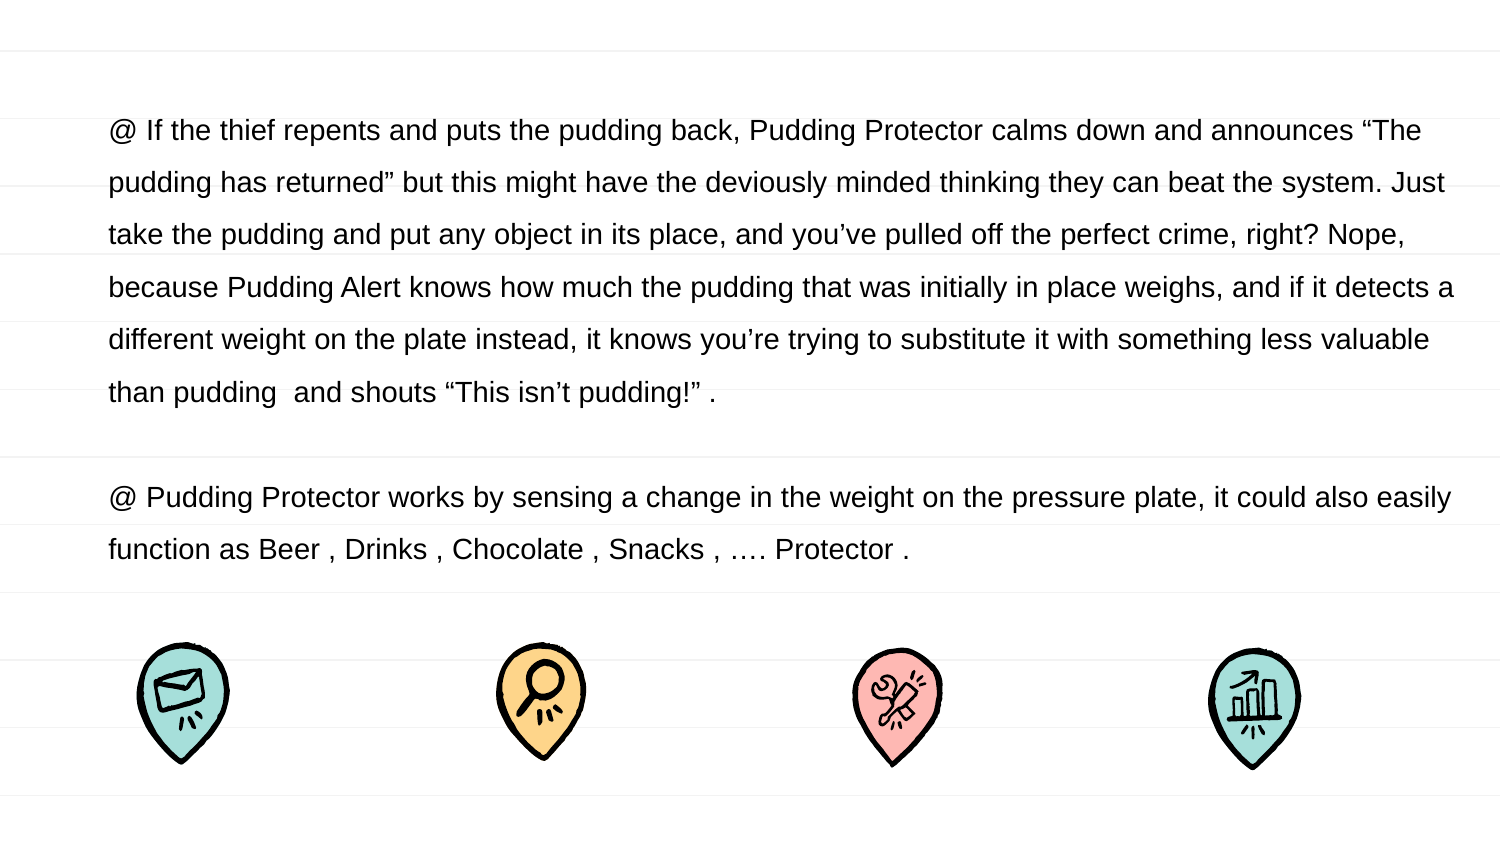

@ If the thief repents and puts the pudding back, Pudding Protector calms down and announces “The pudding has returned” but this might have the deviously minded thinking they can beat the system. Just take the pudding and put any object in its place, and you’ve pulled off the perfect crime, right? Nope, because Pudding Alert knows how much the pudding that was initially in place weighs, and if it detects a different weight on the plate instead, it knows you’re trying to substitute it with something less valuable than pudding  and shouts “This isn’t pudding!” .

@ Pudding Protector works by sensing a change in the weight on the pressure plate, it could also easily function as Beer , Drinks , Chocolate , Snacks , …. Protector .